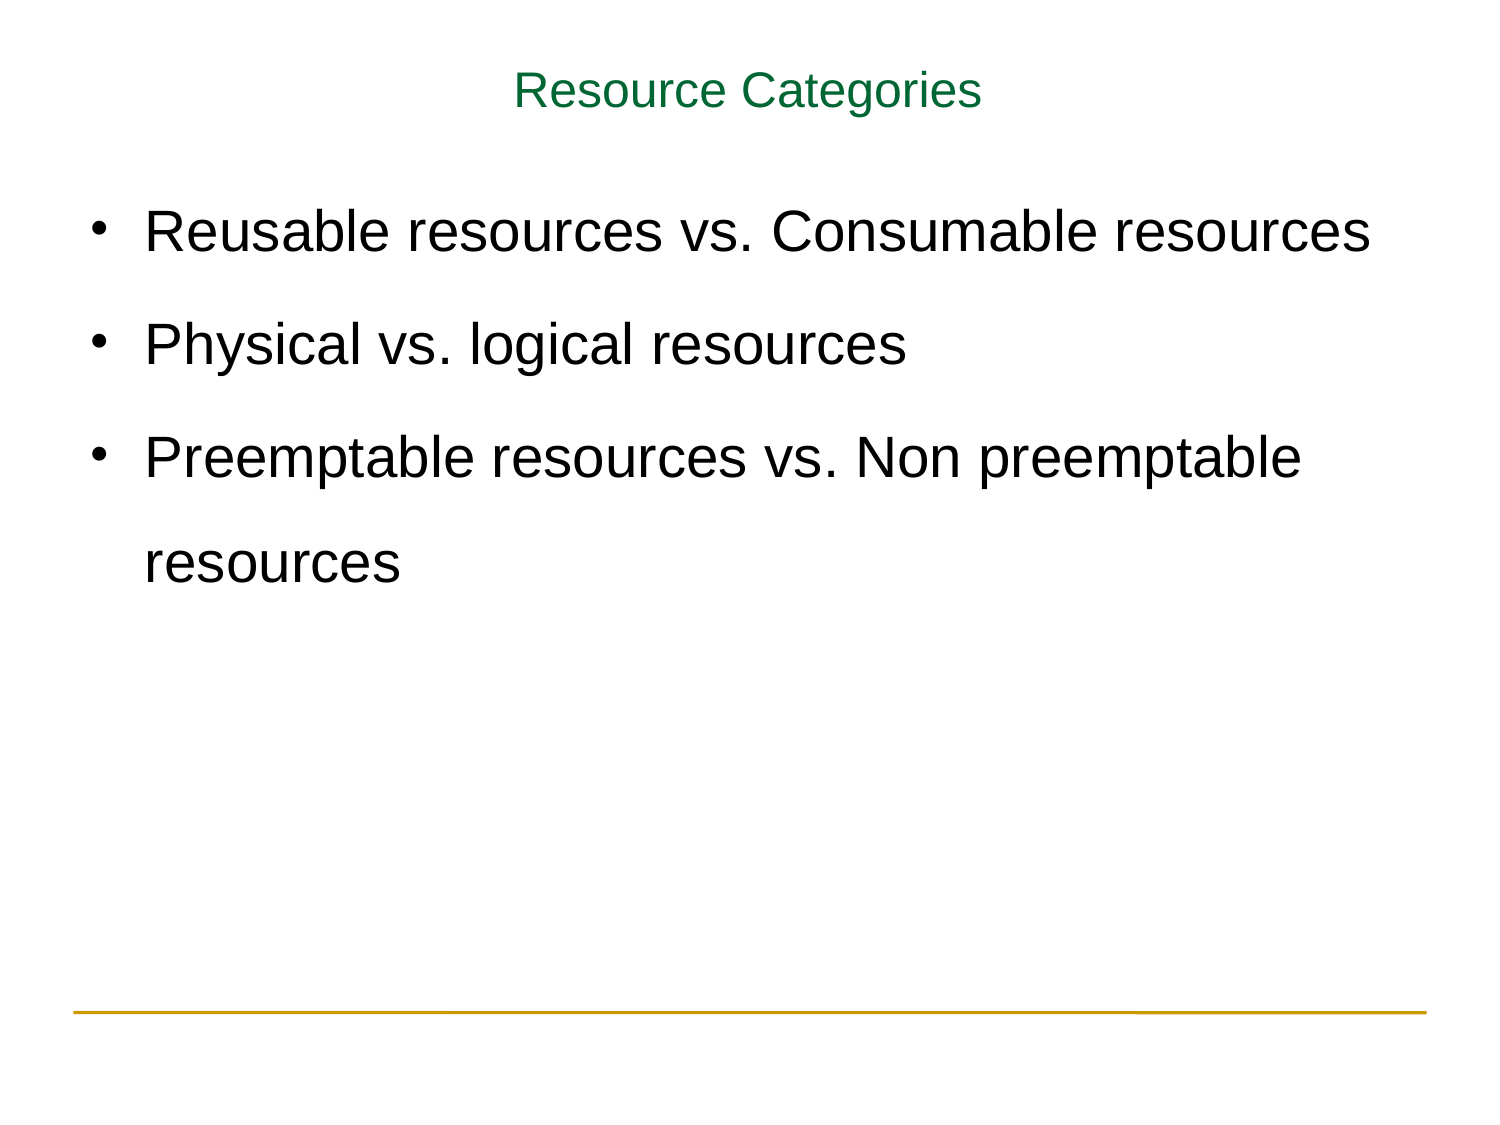

Resource Categories
Reusable resources vs. Consumable resources
Physical vs. logical resources
Preemptable resources vs. Non preemptable resources